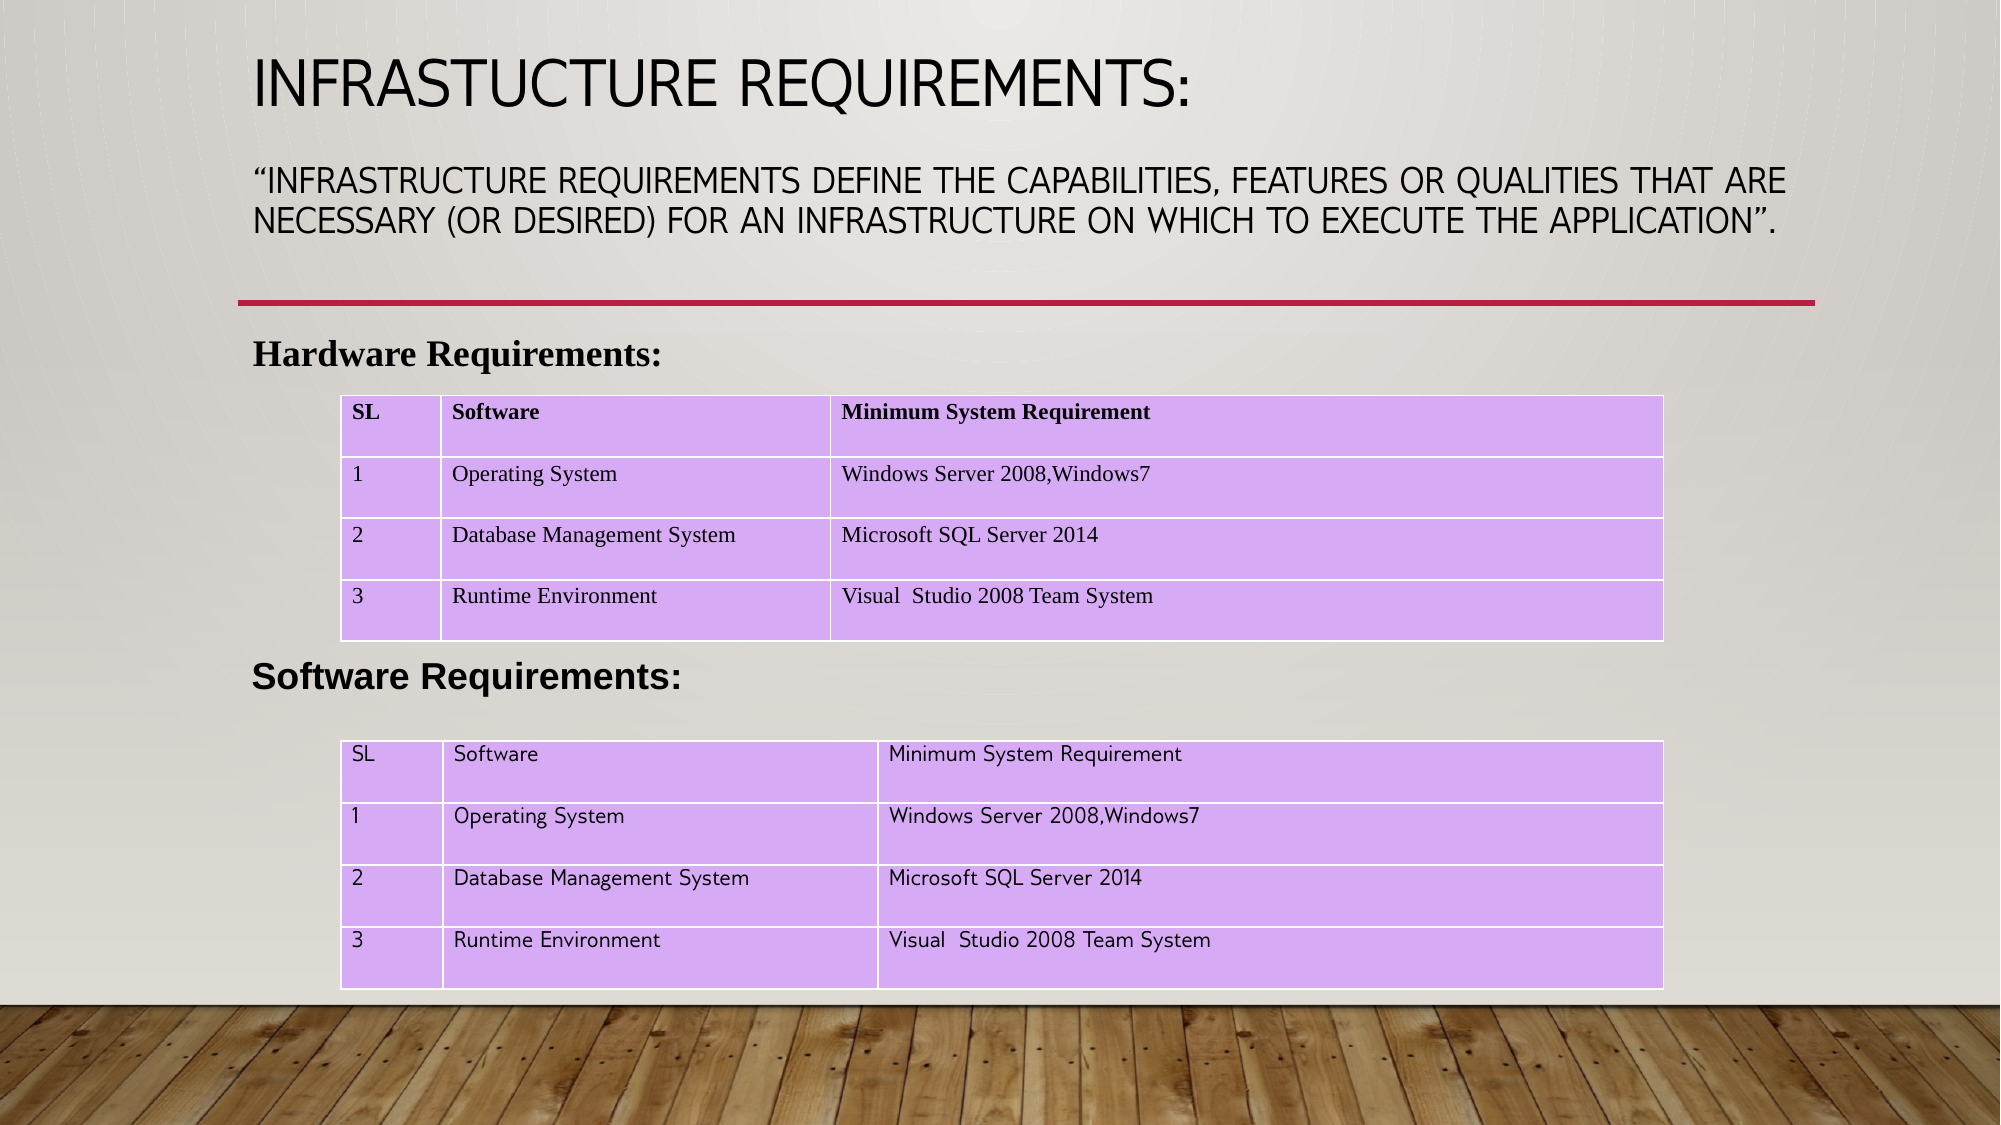

# INFRASTUCTURE REQUIREMENTS: “infrastructure requirements define the capabilities, features or qualities that are necessary (or desired) for an infrastructure on which to execute the application”.
Hardware Requirements:
| SL | Software | Minimum System Requirement |
| --- | --- | --- |
| 1 | Operating System | Windows Server 2008,Windows7 |
| 2 | Database Management System | Microsoft SQL Server 2014 |
| 3 | Runtime Environment | Visual Studio 2008 Team System |
Software Requirements:

| SL | Software | Minimum System Requirement |
| --- | --- | --- |
| 1 | Operating System | Windows Server 2008,Windows7 |
| 2 | Database Management System | Microsoft SQL Server 2014 |
| 3 | Runtime Environment | Visual Studio 2008 Team System |